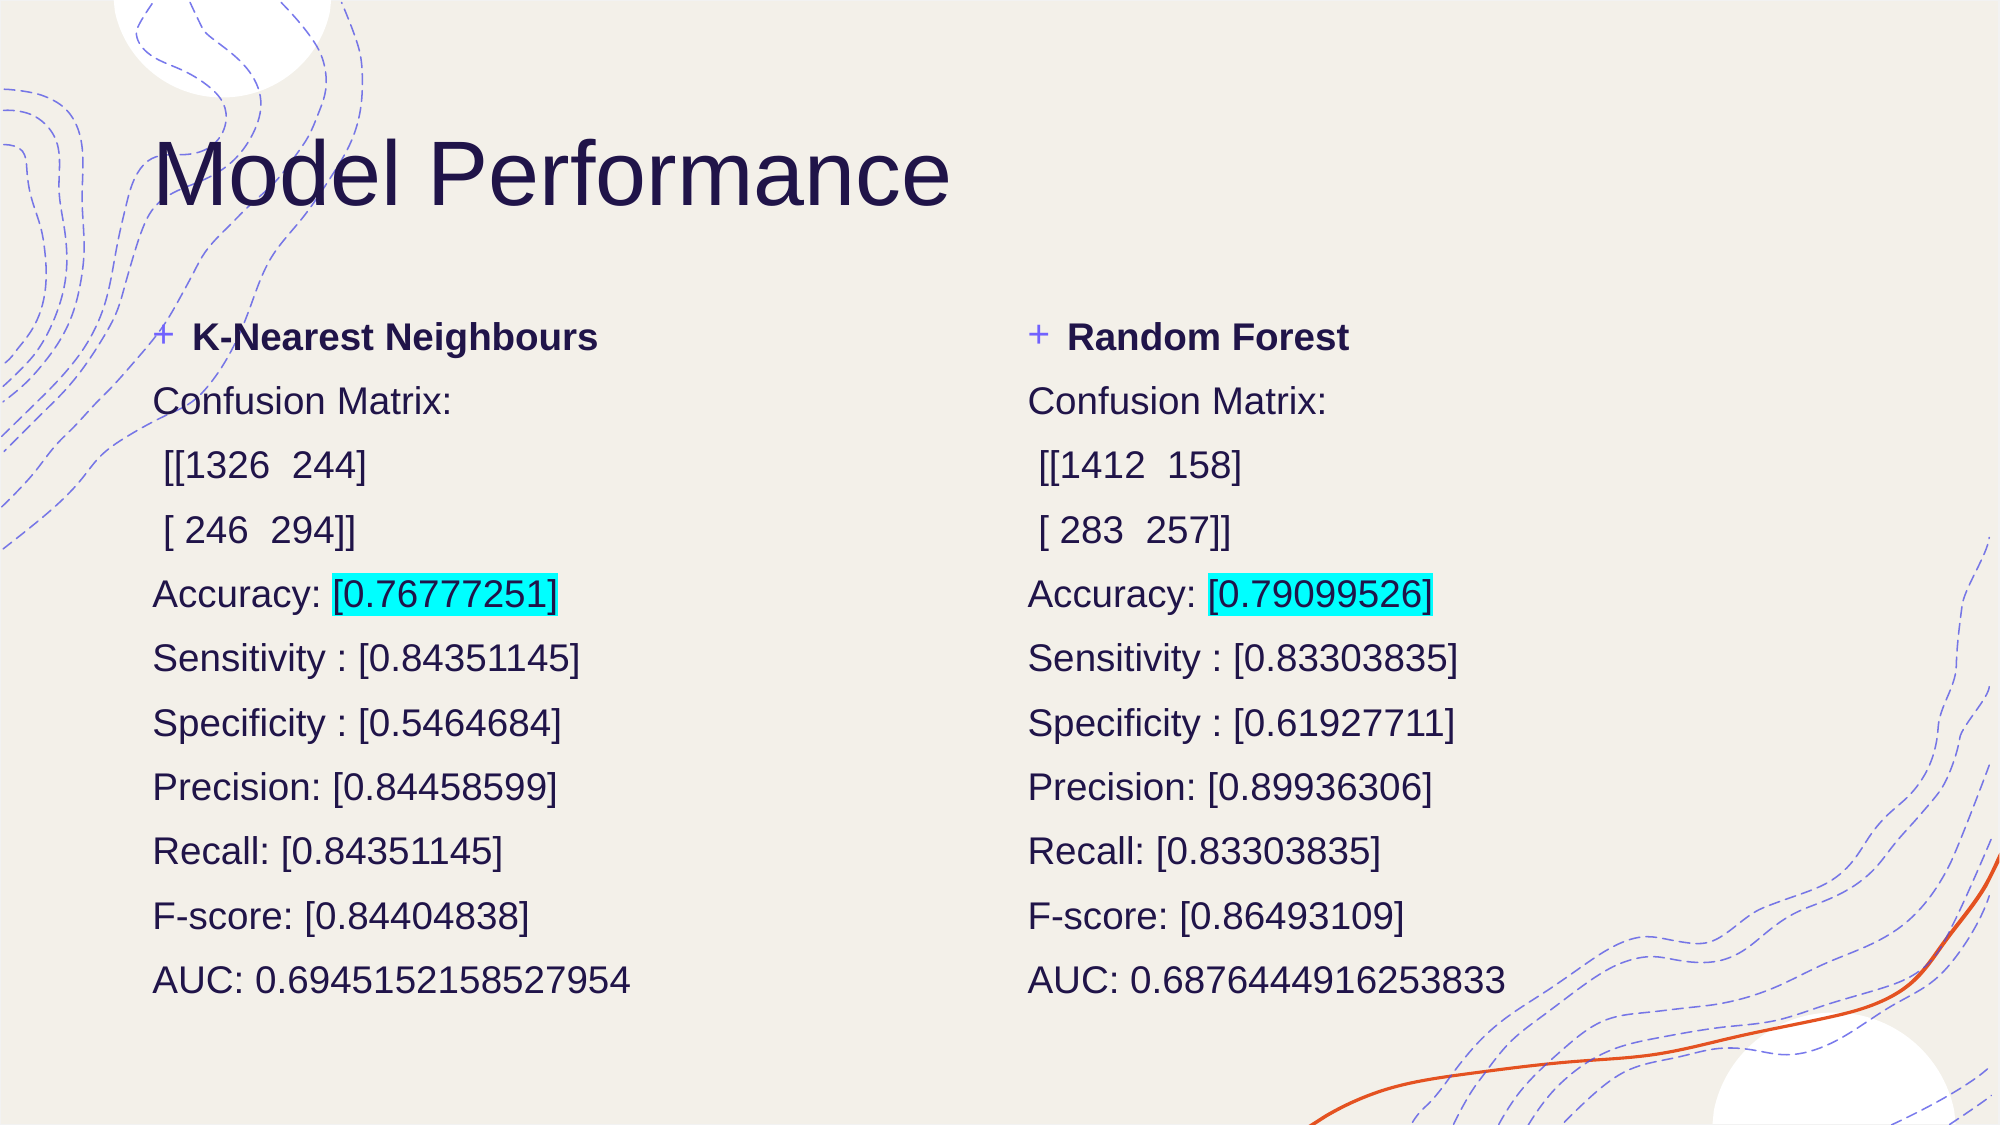

# Model Performance
K-Nearest Neighbours
Confusion Matrix:
 [[1326  244]
 [ 246  294]]
Accuracy: [0.76777251]
Sensitivity : [0.84351145]
Specificity : [0.5464684]
Precision: [0.84458599]
Recall: [0.84351145]
F-score: [0.84404838]
AUC: 0.6945152158527954

Random Forest
Confusion Matrix:
 [[1412  158]
 [ 283  257]]
Accuracy: [0.79099526]
Sensitivity : [0.83303835]
Specificity : [0.61927711]
Precision: [0.89936306]
Recall: [0.83303835]
F-score: [0.86493109]
AUC: 0.6876444916253833